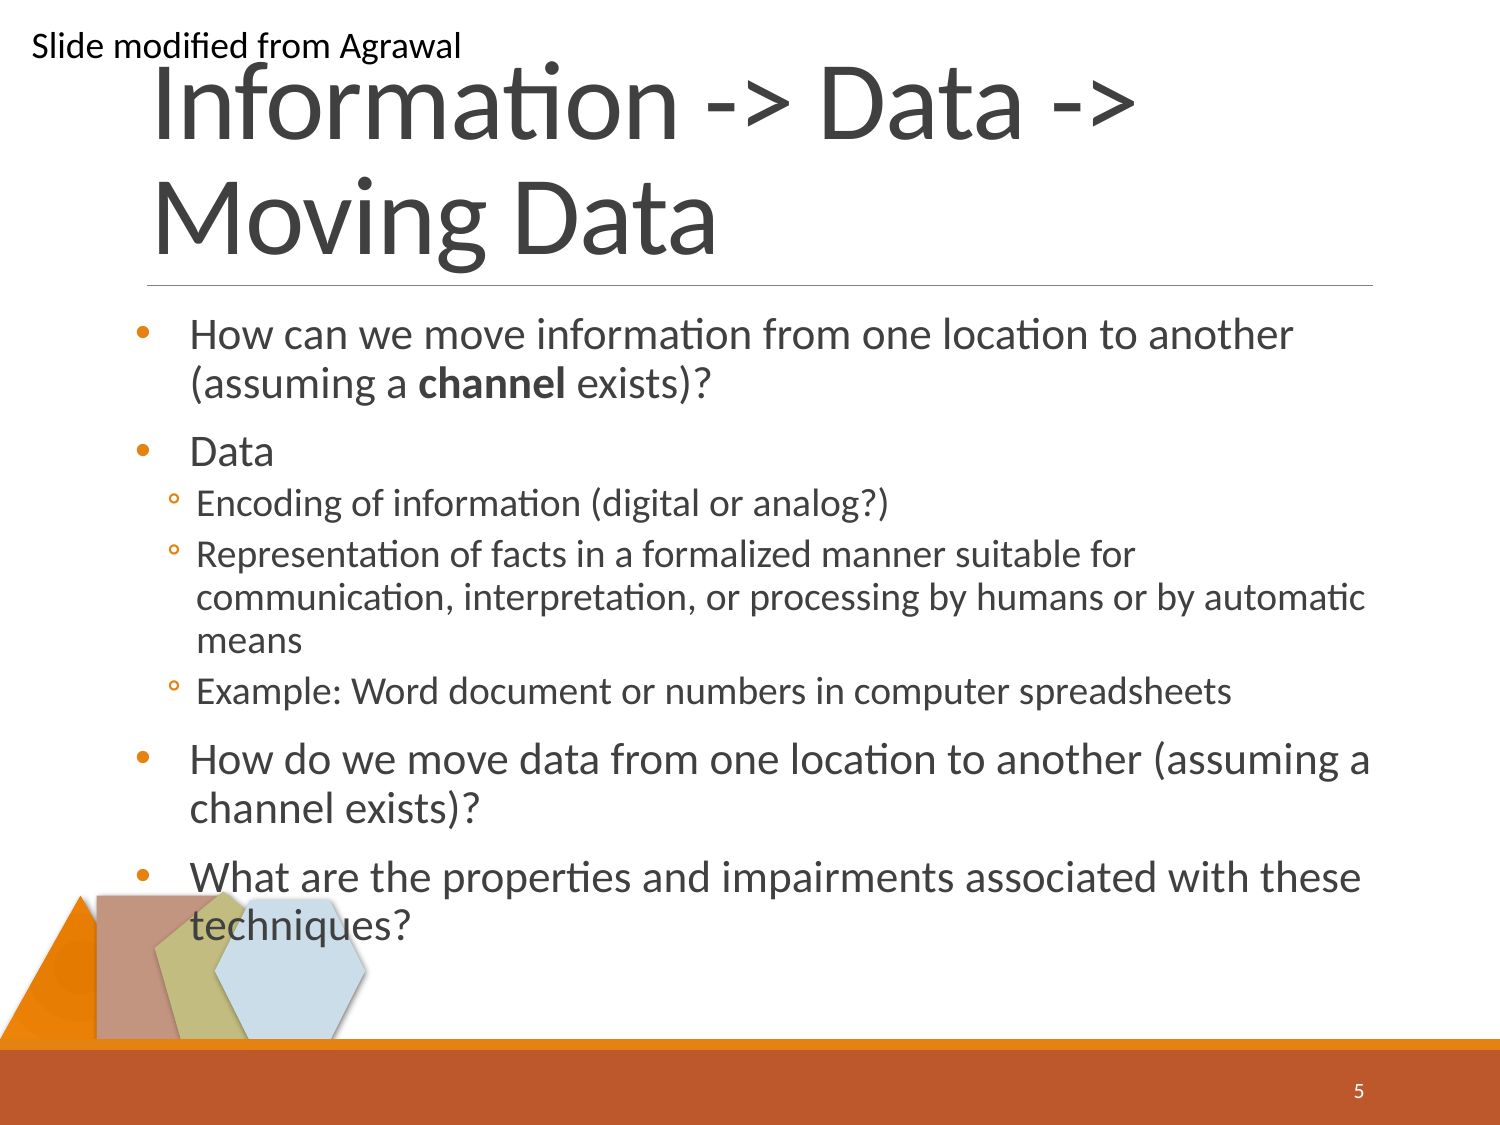

Slide modified from Agrawal
# Information -> Data -> Moving Data
How can we move information from one location to another (assuming a channel exists)?
Data
Encoding of information (digital or analog?)
Representation of facts in a formalized manner suitable for communication, interpretation, or processing by humans or by automatic means
Example: Word document or numbers in computer spreadsheets
How do we move data from one location to another (assuming a channel exists)?
What are the properties and impairments associated with these techniques?
5